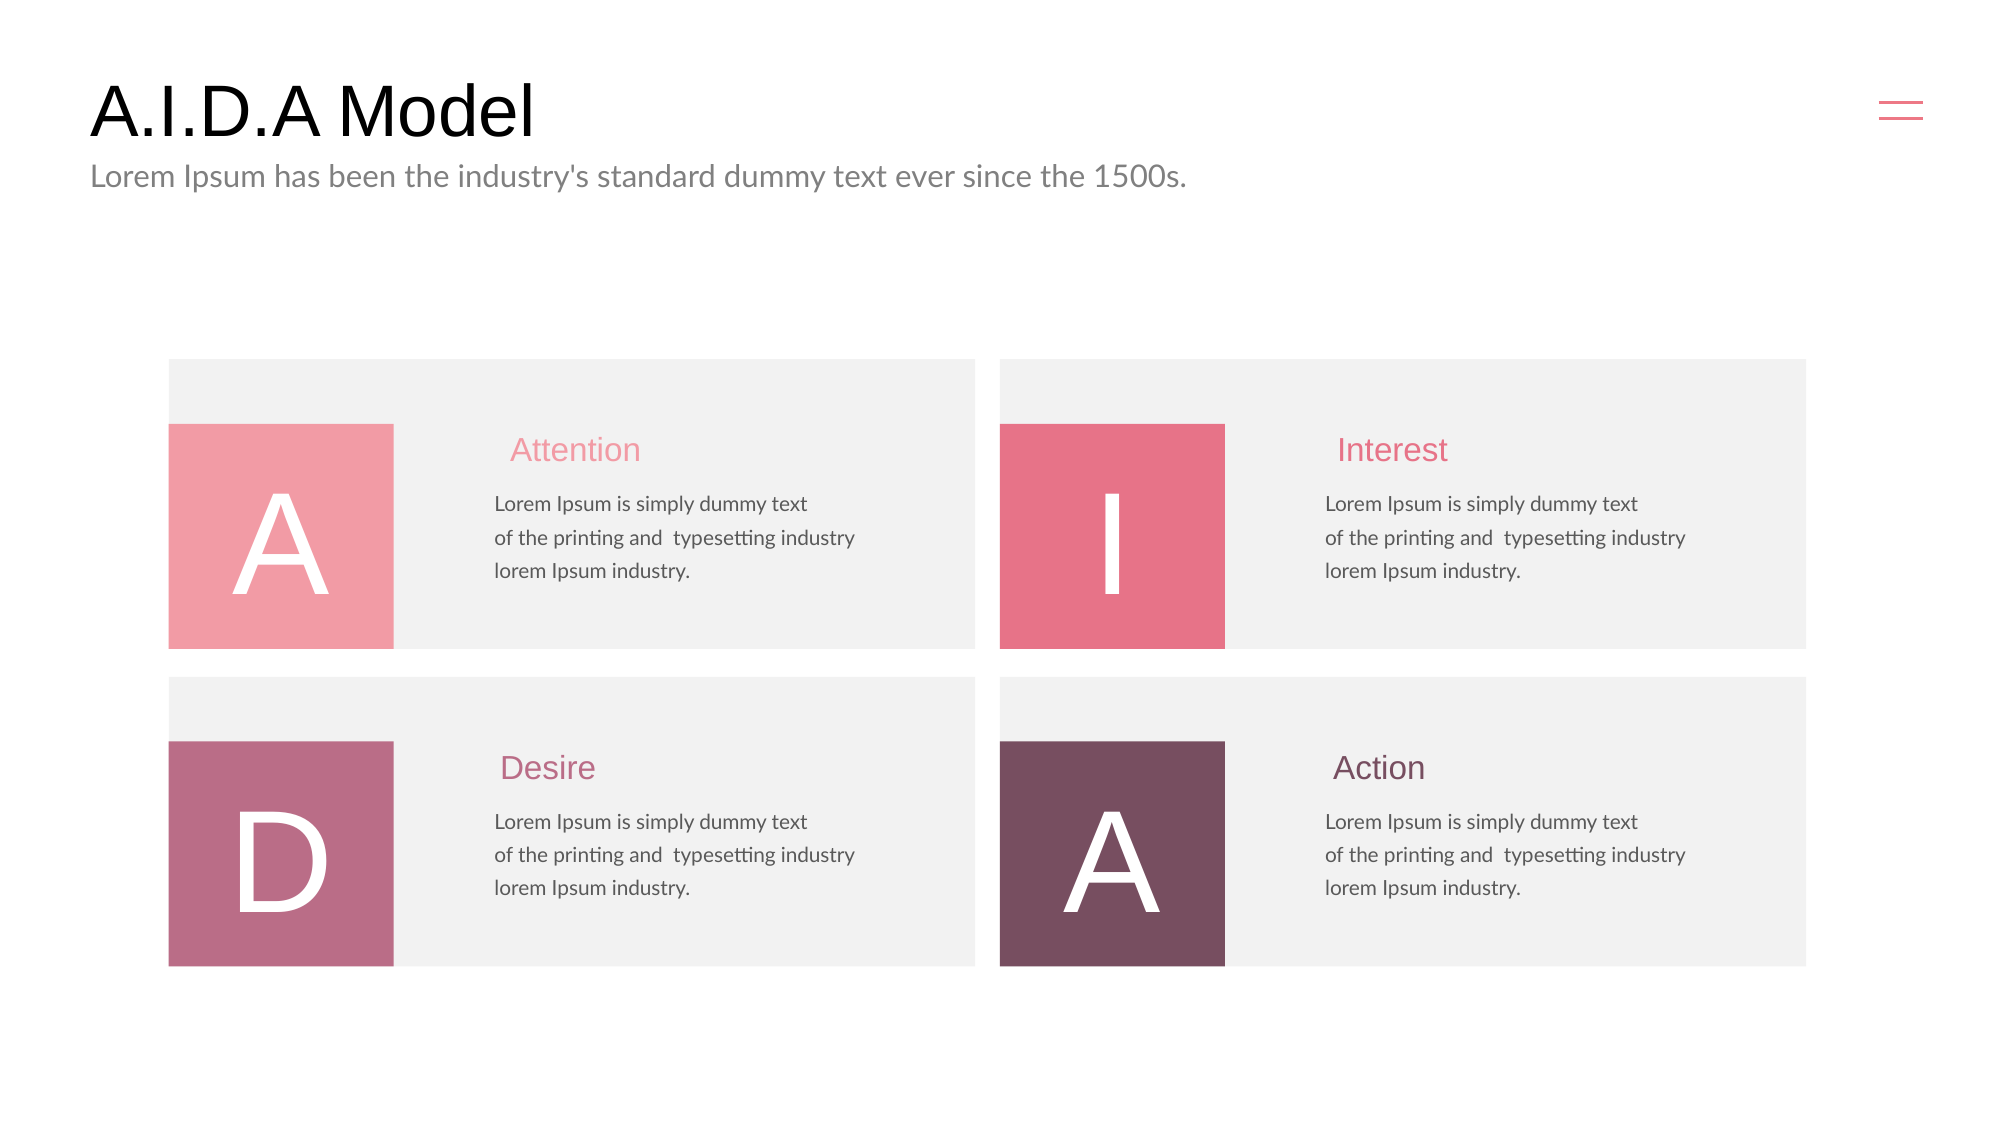

# A.I.D.A Model
Lorem Ipsum has been the industry's standard dummy text ever since the 1500s.

Attention
Interest
A
I
Lorem Ipsum is simply dummy text
of the printing and  typesetting industry lorem Ipsum industry.
Lorem Ipsum is simply dummy text
of the printing and  typesetting industry lorem Ipsum industry.

Desire
Action
D
A
Lorem Ipsum is simply dummy text
of the printing and  typesetting industry lorem Ipsum industry.
Lorem Ipsum is simply dummy text
of the printing and  typesetting industry lorem Ipsum industry.